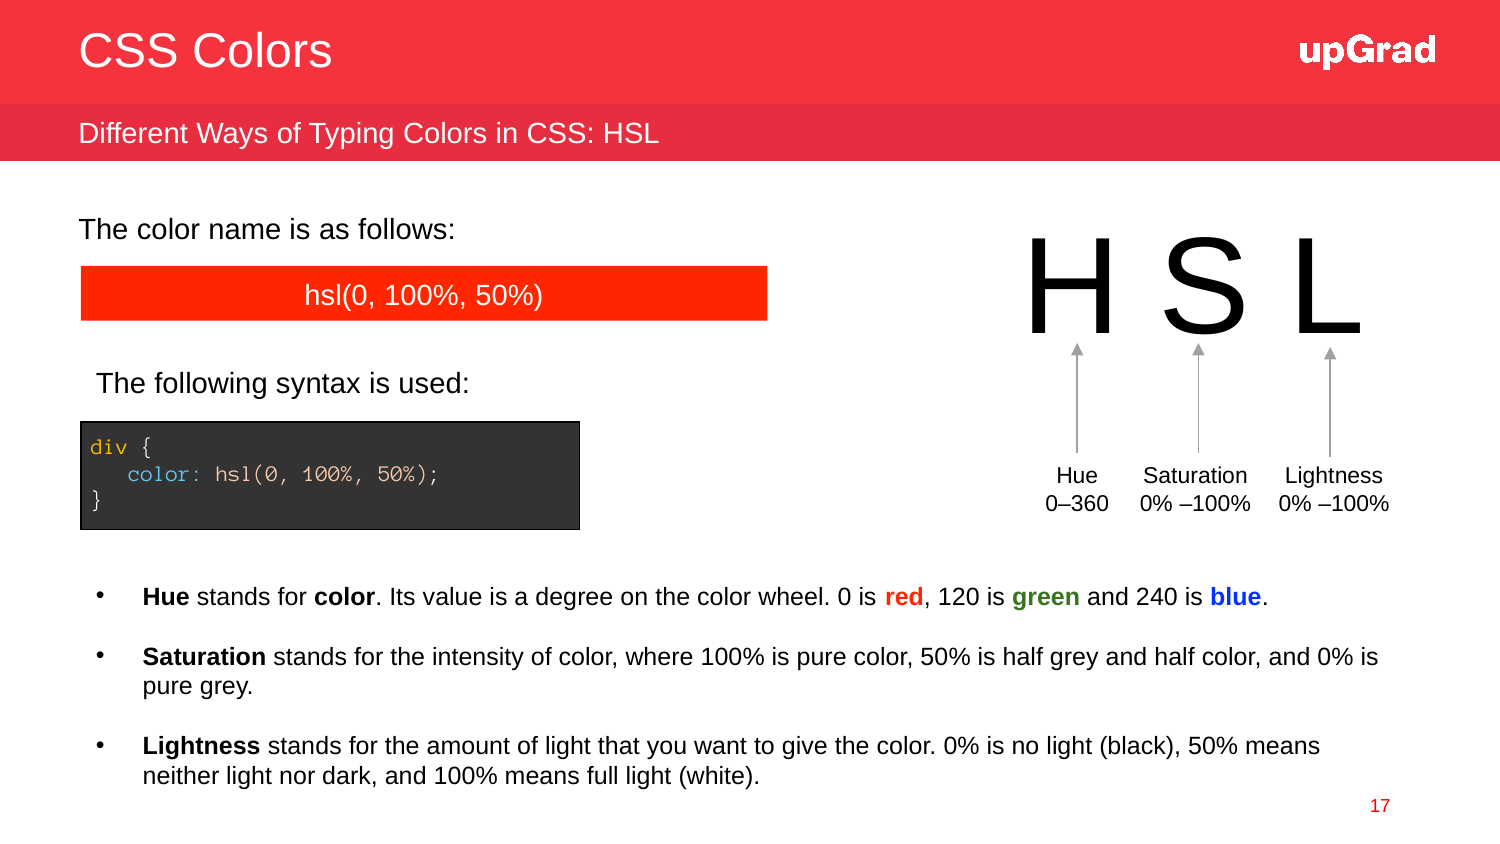

CSS Colors

Different Ways of Typing Colors in CSS: HSL
H S L
The color name is as follows:
hsl(0, 100%, 50%)
The following syntax is used:
| div { color: hsl(0, 100%, 50%); } |
| --- |
Hue
0–360
Saturation
0% –100%
Lightness
0% –100%
Hue stands for color. Its value is a degree on the color wheel. 0 is red, 120 is green and 240 is blue.
Saturation stands for the intensity of color, where 100% is pure color, 50% is half grey and half color, and 0% is pure grey.
Lightness stands for the amount of light that you want to give the color. 0% is no light (black), 50% means neither light nor dark, and 100% means full light (white).

17